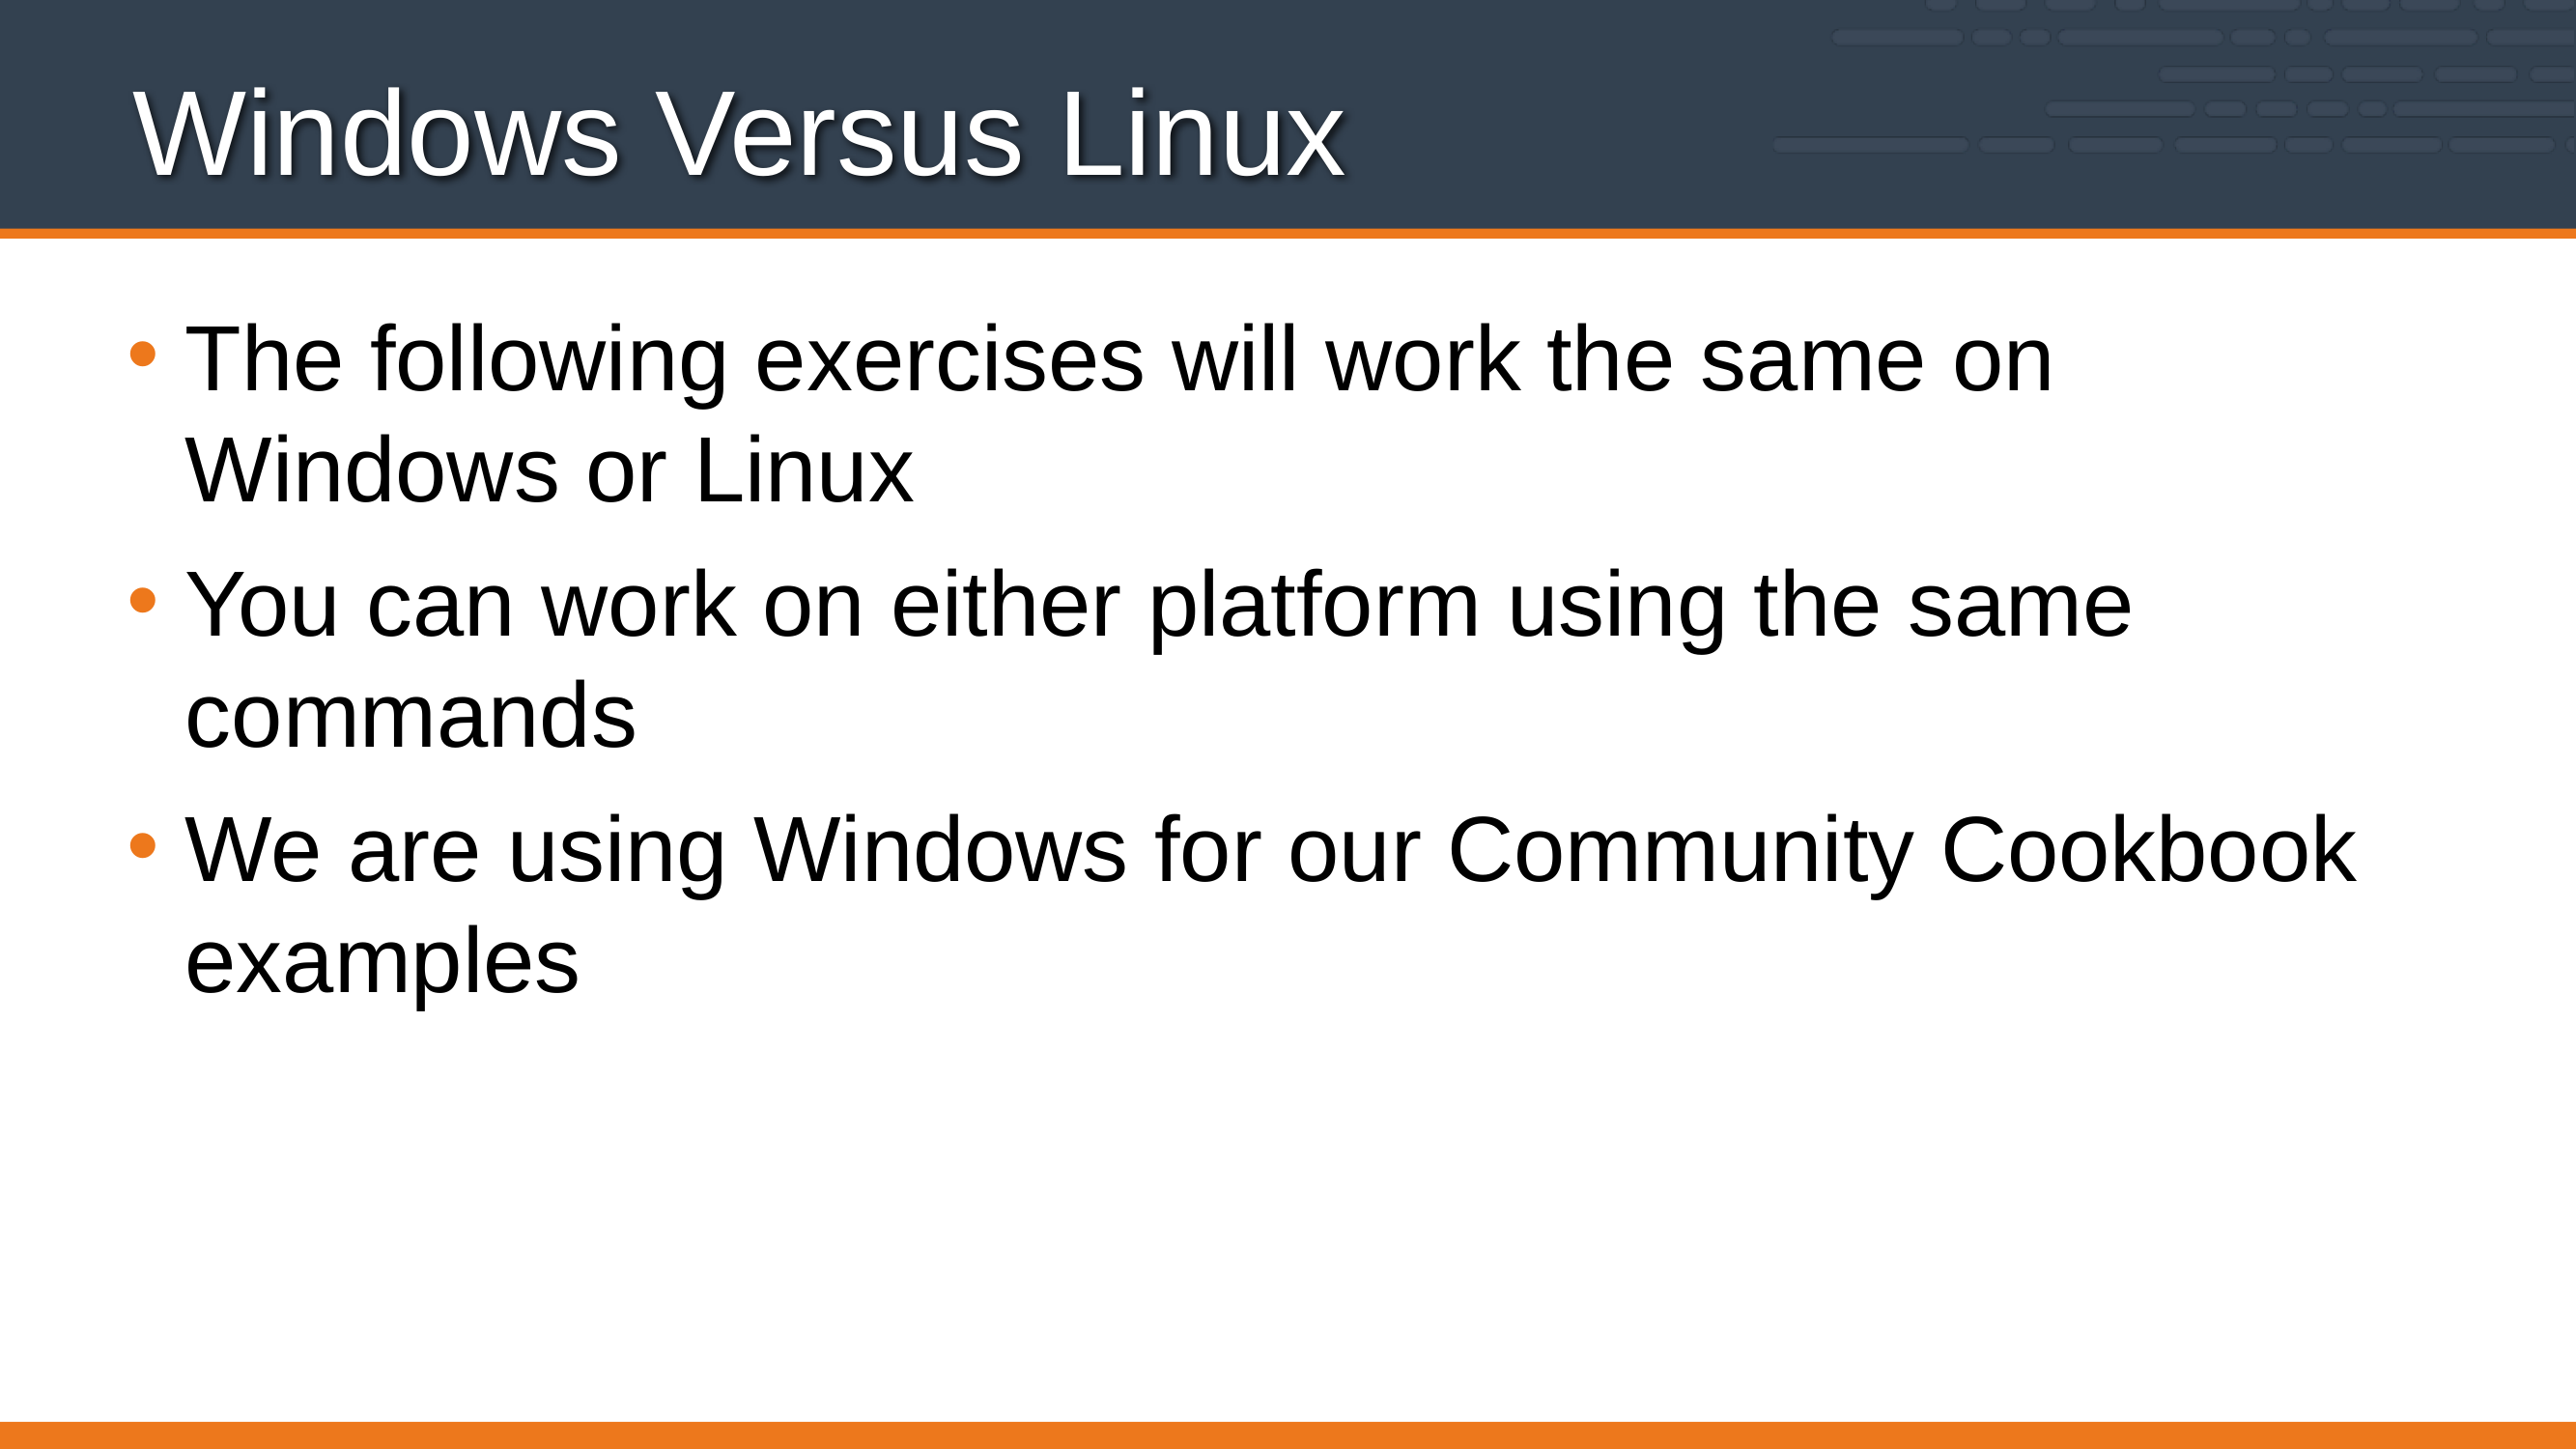

# Windows Versus Linux
The following exercises will work the same on Windows or Linux
You can work on either platform using the same commands
We are using Windows for our Community Cookbook examples